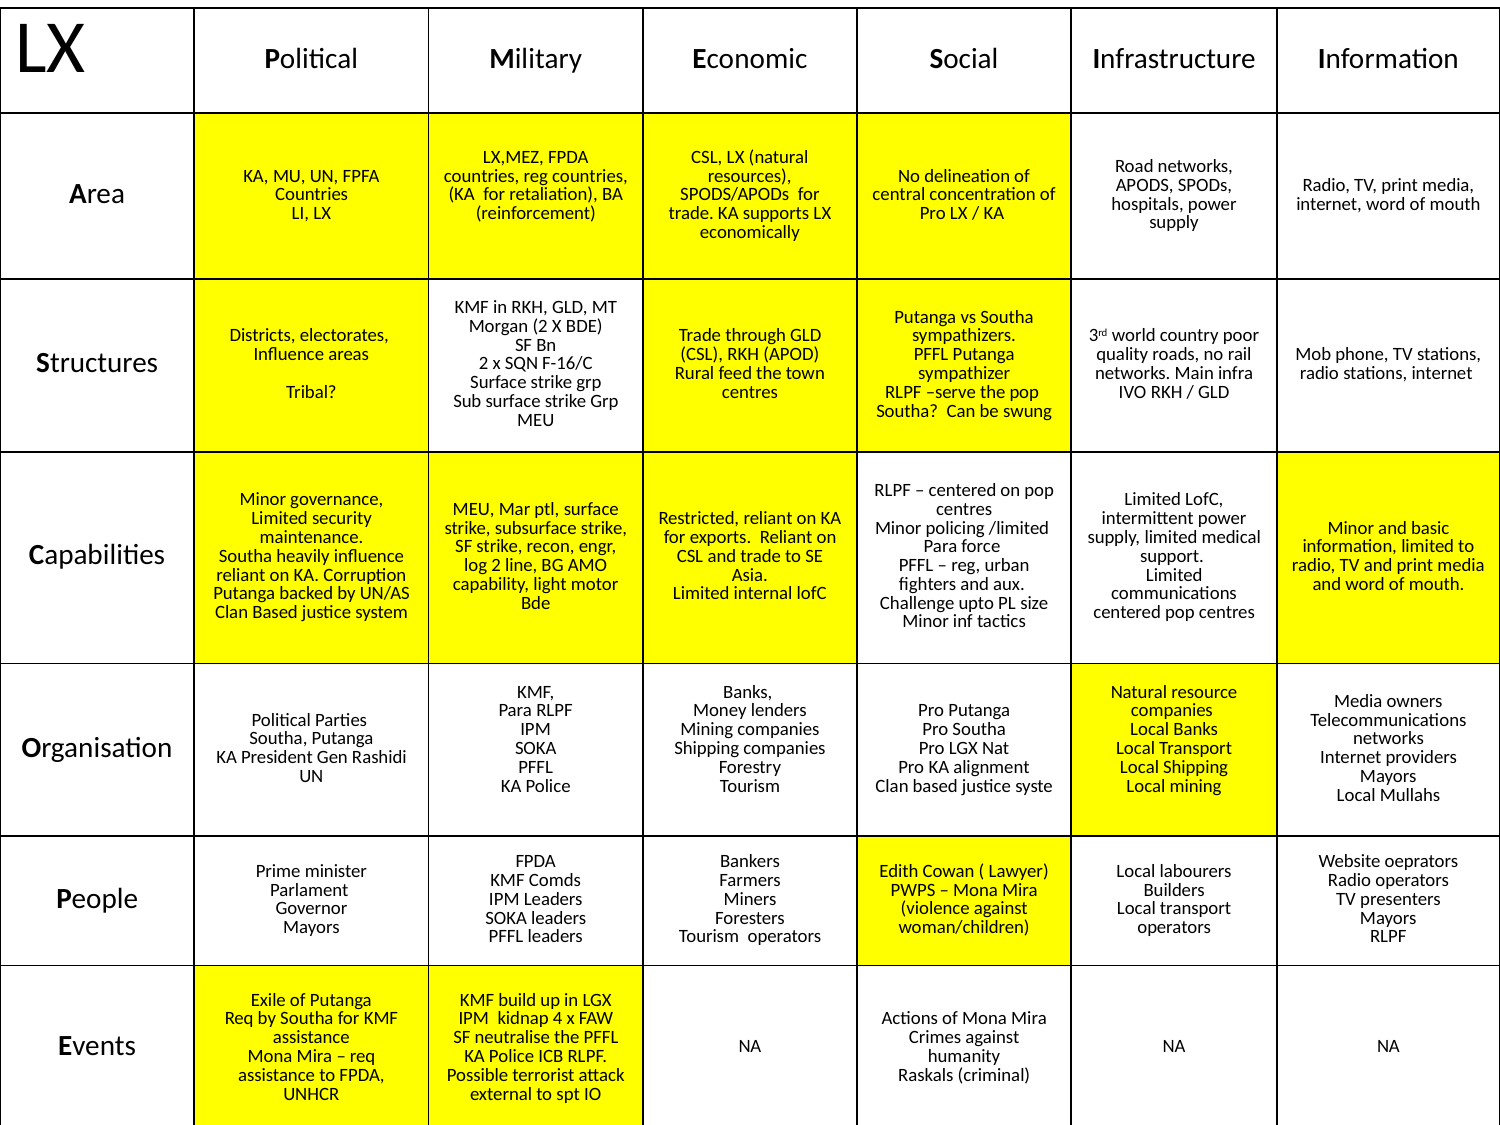

| LX | Political | Military | Economic | Social | Infrastructure | Information |
| --- | --- | --- | --- | --- | --- | --- |
| Area | KA, MU, UN, FPFA Countries LI, LX | LX,MEZ, FPDA countries, reg countries, (KA for retaliation), BA (reinforcement) | CSL, LX (natural resources), SPODS/APODs for trade. KA supports LX economically | No delineation of central concentration of Pro LX / KA | Road networks, APODS, SPODs, hospitals, power supply | Radio, TV, print media, internet, word of mouth |
| Structures | Districts, electorates, Influence areas Tribal? | KMF in RKH, GLD, MT Morgan (2 X BDE) SF Bn 2 x SQN F-16/C Surface strike grp Sub surface strike Grp MEU | Trade through GLD (CSL), RKH (APOD) Rural feed the town centres | Putanga vs Southa sympathizers. PFFL Putanga sympathizer RLPF –serve the pop Southa? Can be swung | 3rd world country poor quality roads, no rail networks. Main infra IVO RKH / GLD | Mob phone, TV stations, radio stations, internet |
| Capabilities | Minor governance, Limited security maintenance. Southa heavily influence reliant on KA. Corruption Putanga backed by UN/AS Clan Based justice system | MEU, Mar ptl, surface strike, subsurface strike, SF strike, recon, engr, log 2 line, BG AMO capability, light motor Bde | Restricted, reliant on KA for exports. Reliant on CSL and trade to SE Asia. Limited internal lofC | RLPF – centered on pop centres Minor policing /limited Para force PFFL – reg, urban fighters and aux. Challenge upto PL size Minor inf tactics | Limited LofC, intermittent power supply, limited medical support. Limited communications centered pop centres | Minor and basic information, limited to radio, TV and print media and word of mouth. |
| Organisation | Political Parties Southa, Putanga KA President Gen Rashidi UN | KMF, Para RLPF IPM SOKA PFFL KA Police | Banks, Money lenders Mining companies Shipping companies Forestry Tourism | Pro Putanga Pro Southa Pro LGX Nat Pro KA alignment Clan based justice syste | Natural resource companies Local Banks Local Transport Local Shipping Local mining | Media owners Telecommunications networks Internet providers Mayors Local Mullahs |
| People | Prime minister Parlament Governor Mayors | FPDA KMF Comds IPM Leaders SOKA leaders PFFL leaders | Bankers Farmers Miners Foresters Tourism operators | Edith Cowan ( Lawyer) PWPS – Mona Mira (violence against woman/children) | Local labourers Builders Local transport operators | Website oeprators Radio operators TV presenters Mayors RLPF |
| Events | Exile of Putanga Req by Southa for KMF assistance Mona Mira – req assistance to FPDA, UNHCR | KMF build up in LGX IPM kidnap 4 x FAW SF neutralise the PFFL KA Police ICB RLPF. Possible terrorist attack external to spt IO | NA | Actions of Mona Mira Crimes against humanity Raskals (criminal) | NA | NA |